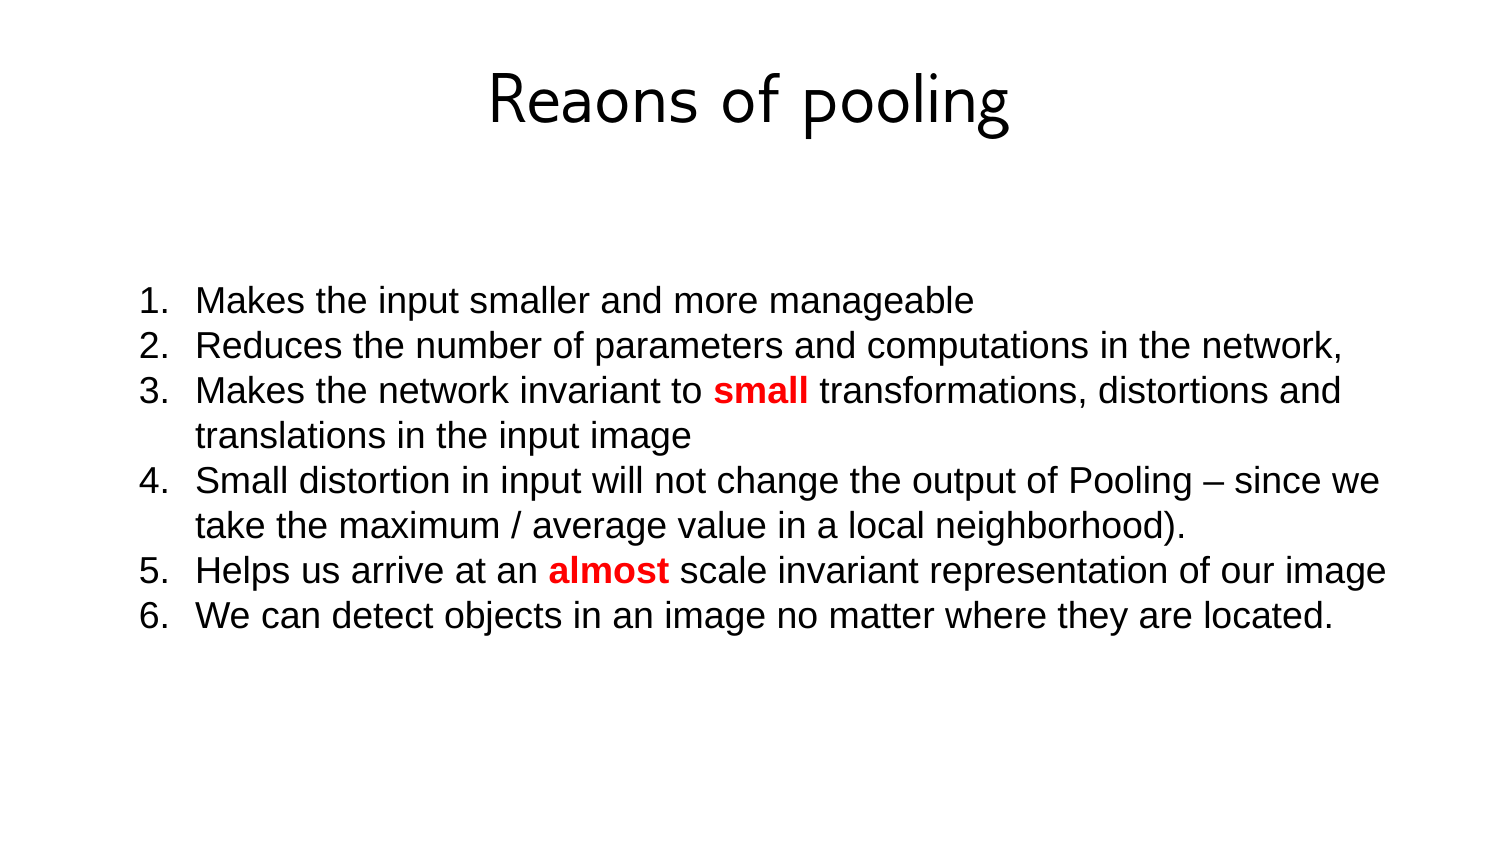

# Reaons of pooling
Makes the input smaller and more manageable
Reduces the number of parameters and computations in the network,
Makes the network invariant to small transformations, distortions and translations in the input image
Small distortion in input will not change the output of Pooling – since we take the maximum / average value in a local neighborhood).
Helps us arrive at an almost scale invariant representation of our image
We can detect objects in an image no matter where they are located.